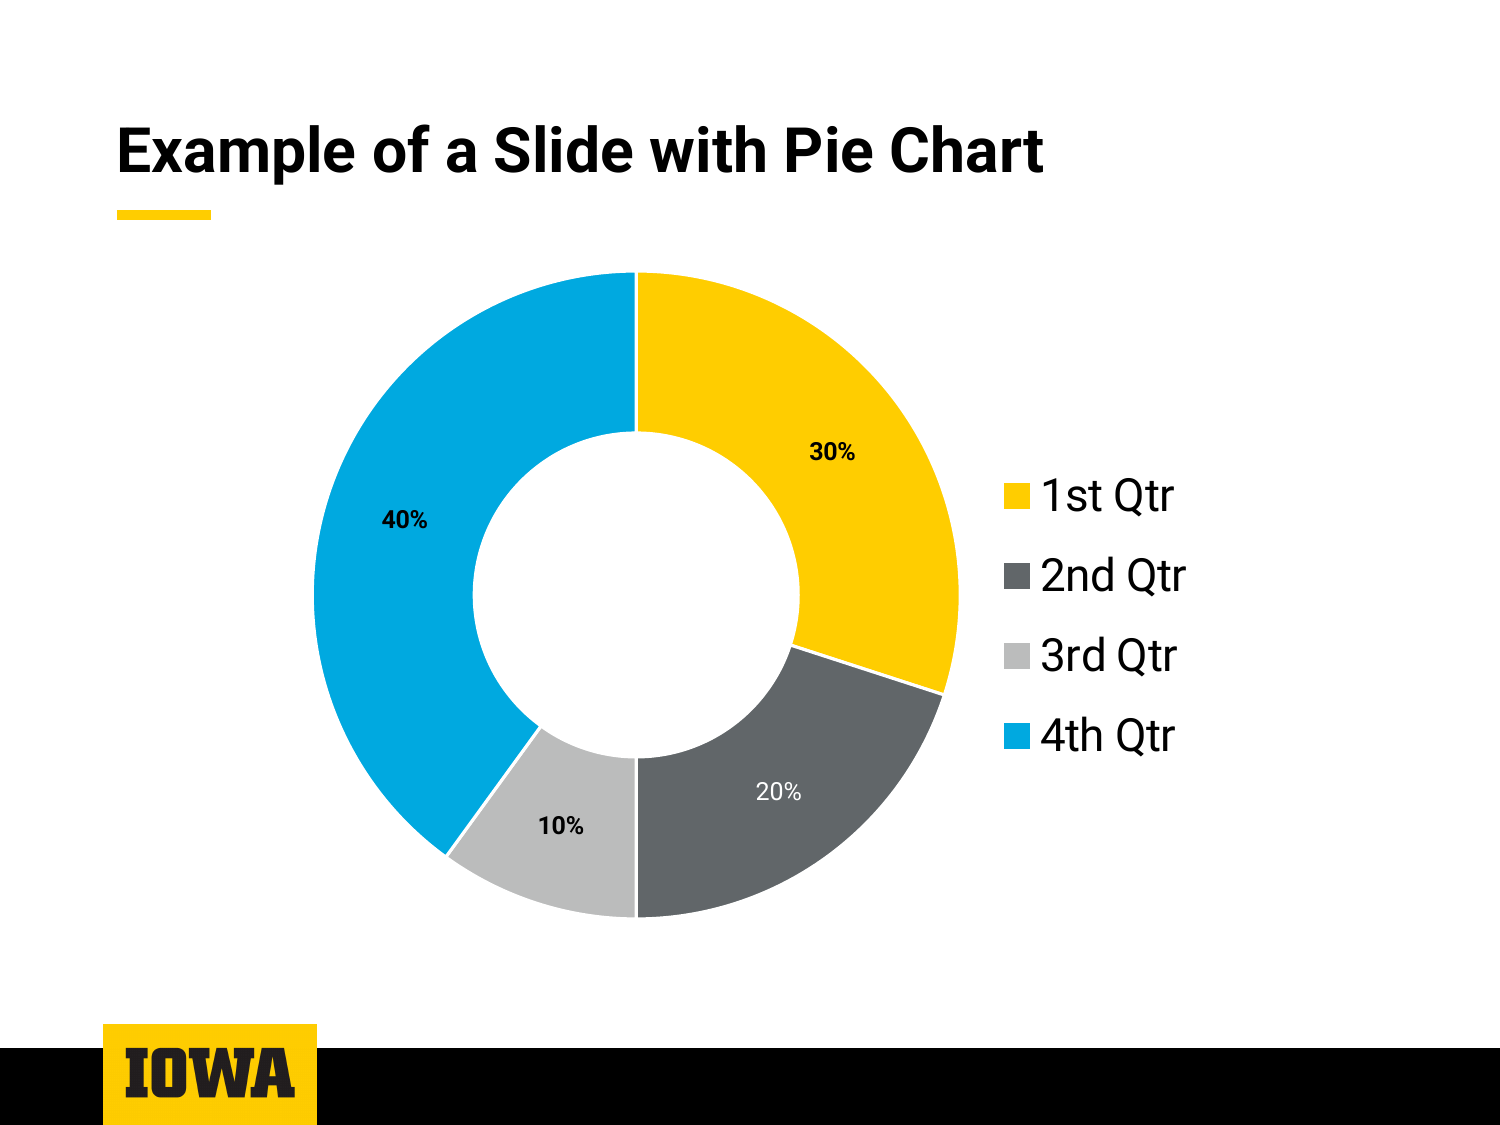

# Example of a Slide with Pie Chart

### Chart

| Category | Sales |
|---|---|
| 1st Qtr | 30.0 |
| 2nd Qtr | 20.0 |
| 3rd Qtr | 10.0 |
| 4th Qtr | 40.0 |